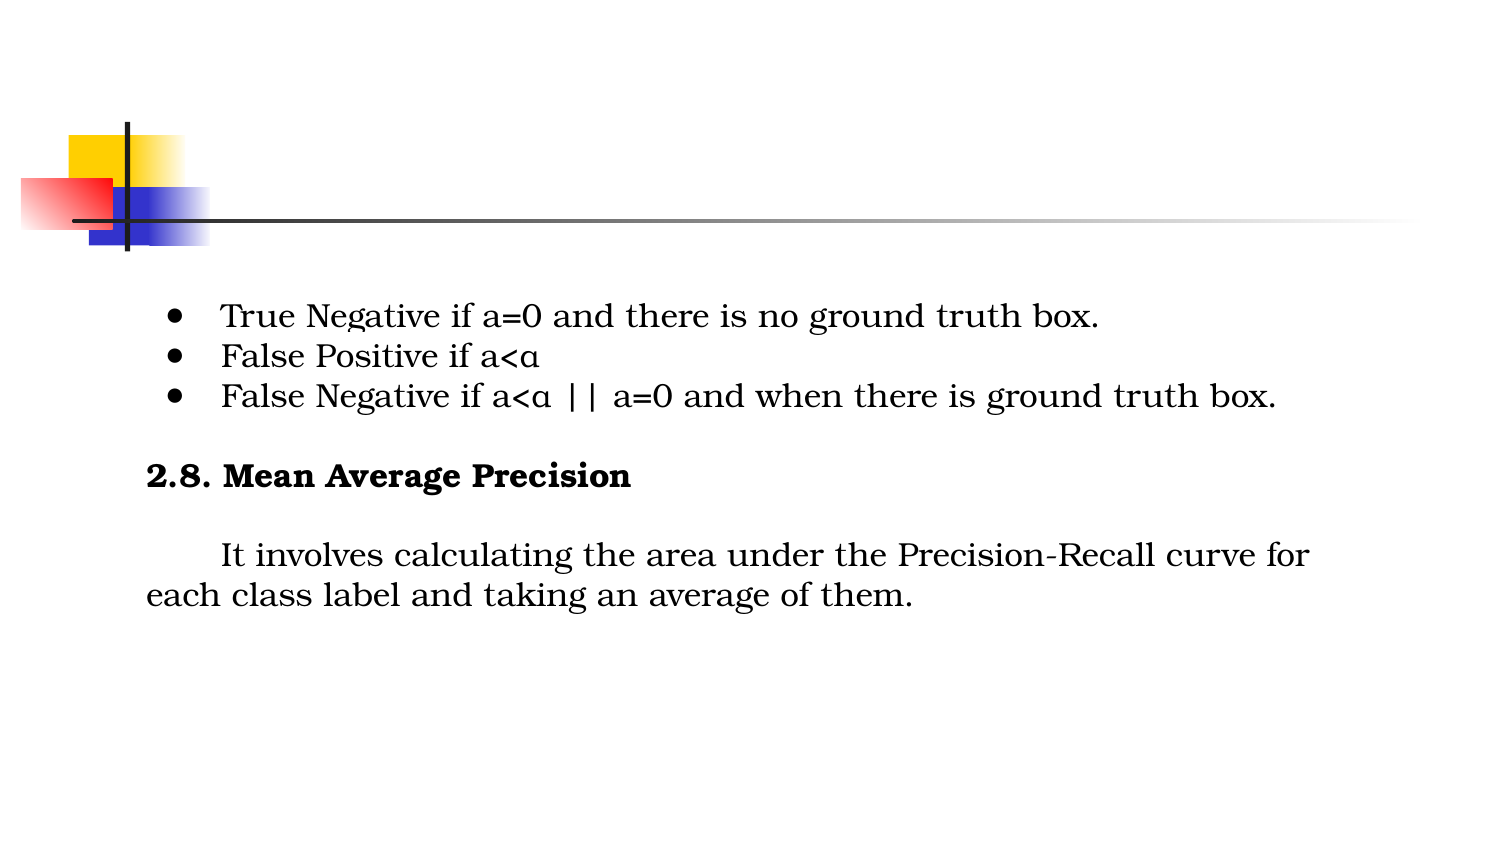

True Negative if a=0 and there is no ground truth box.
False Positive if a<α
False Negative if a<α || a=0 and when there is ground truth box.

2.8. Mean Average Precision

It involves calculating the area under the Precision-Recall curve for each class label and taking an average of them.